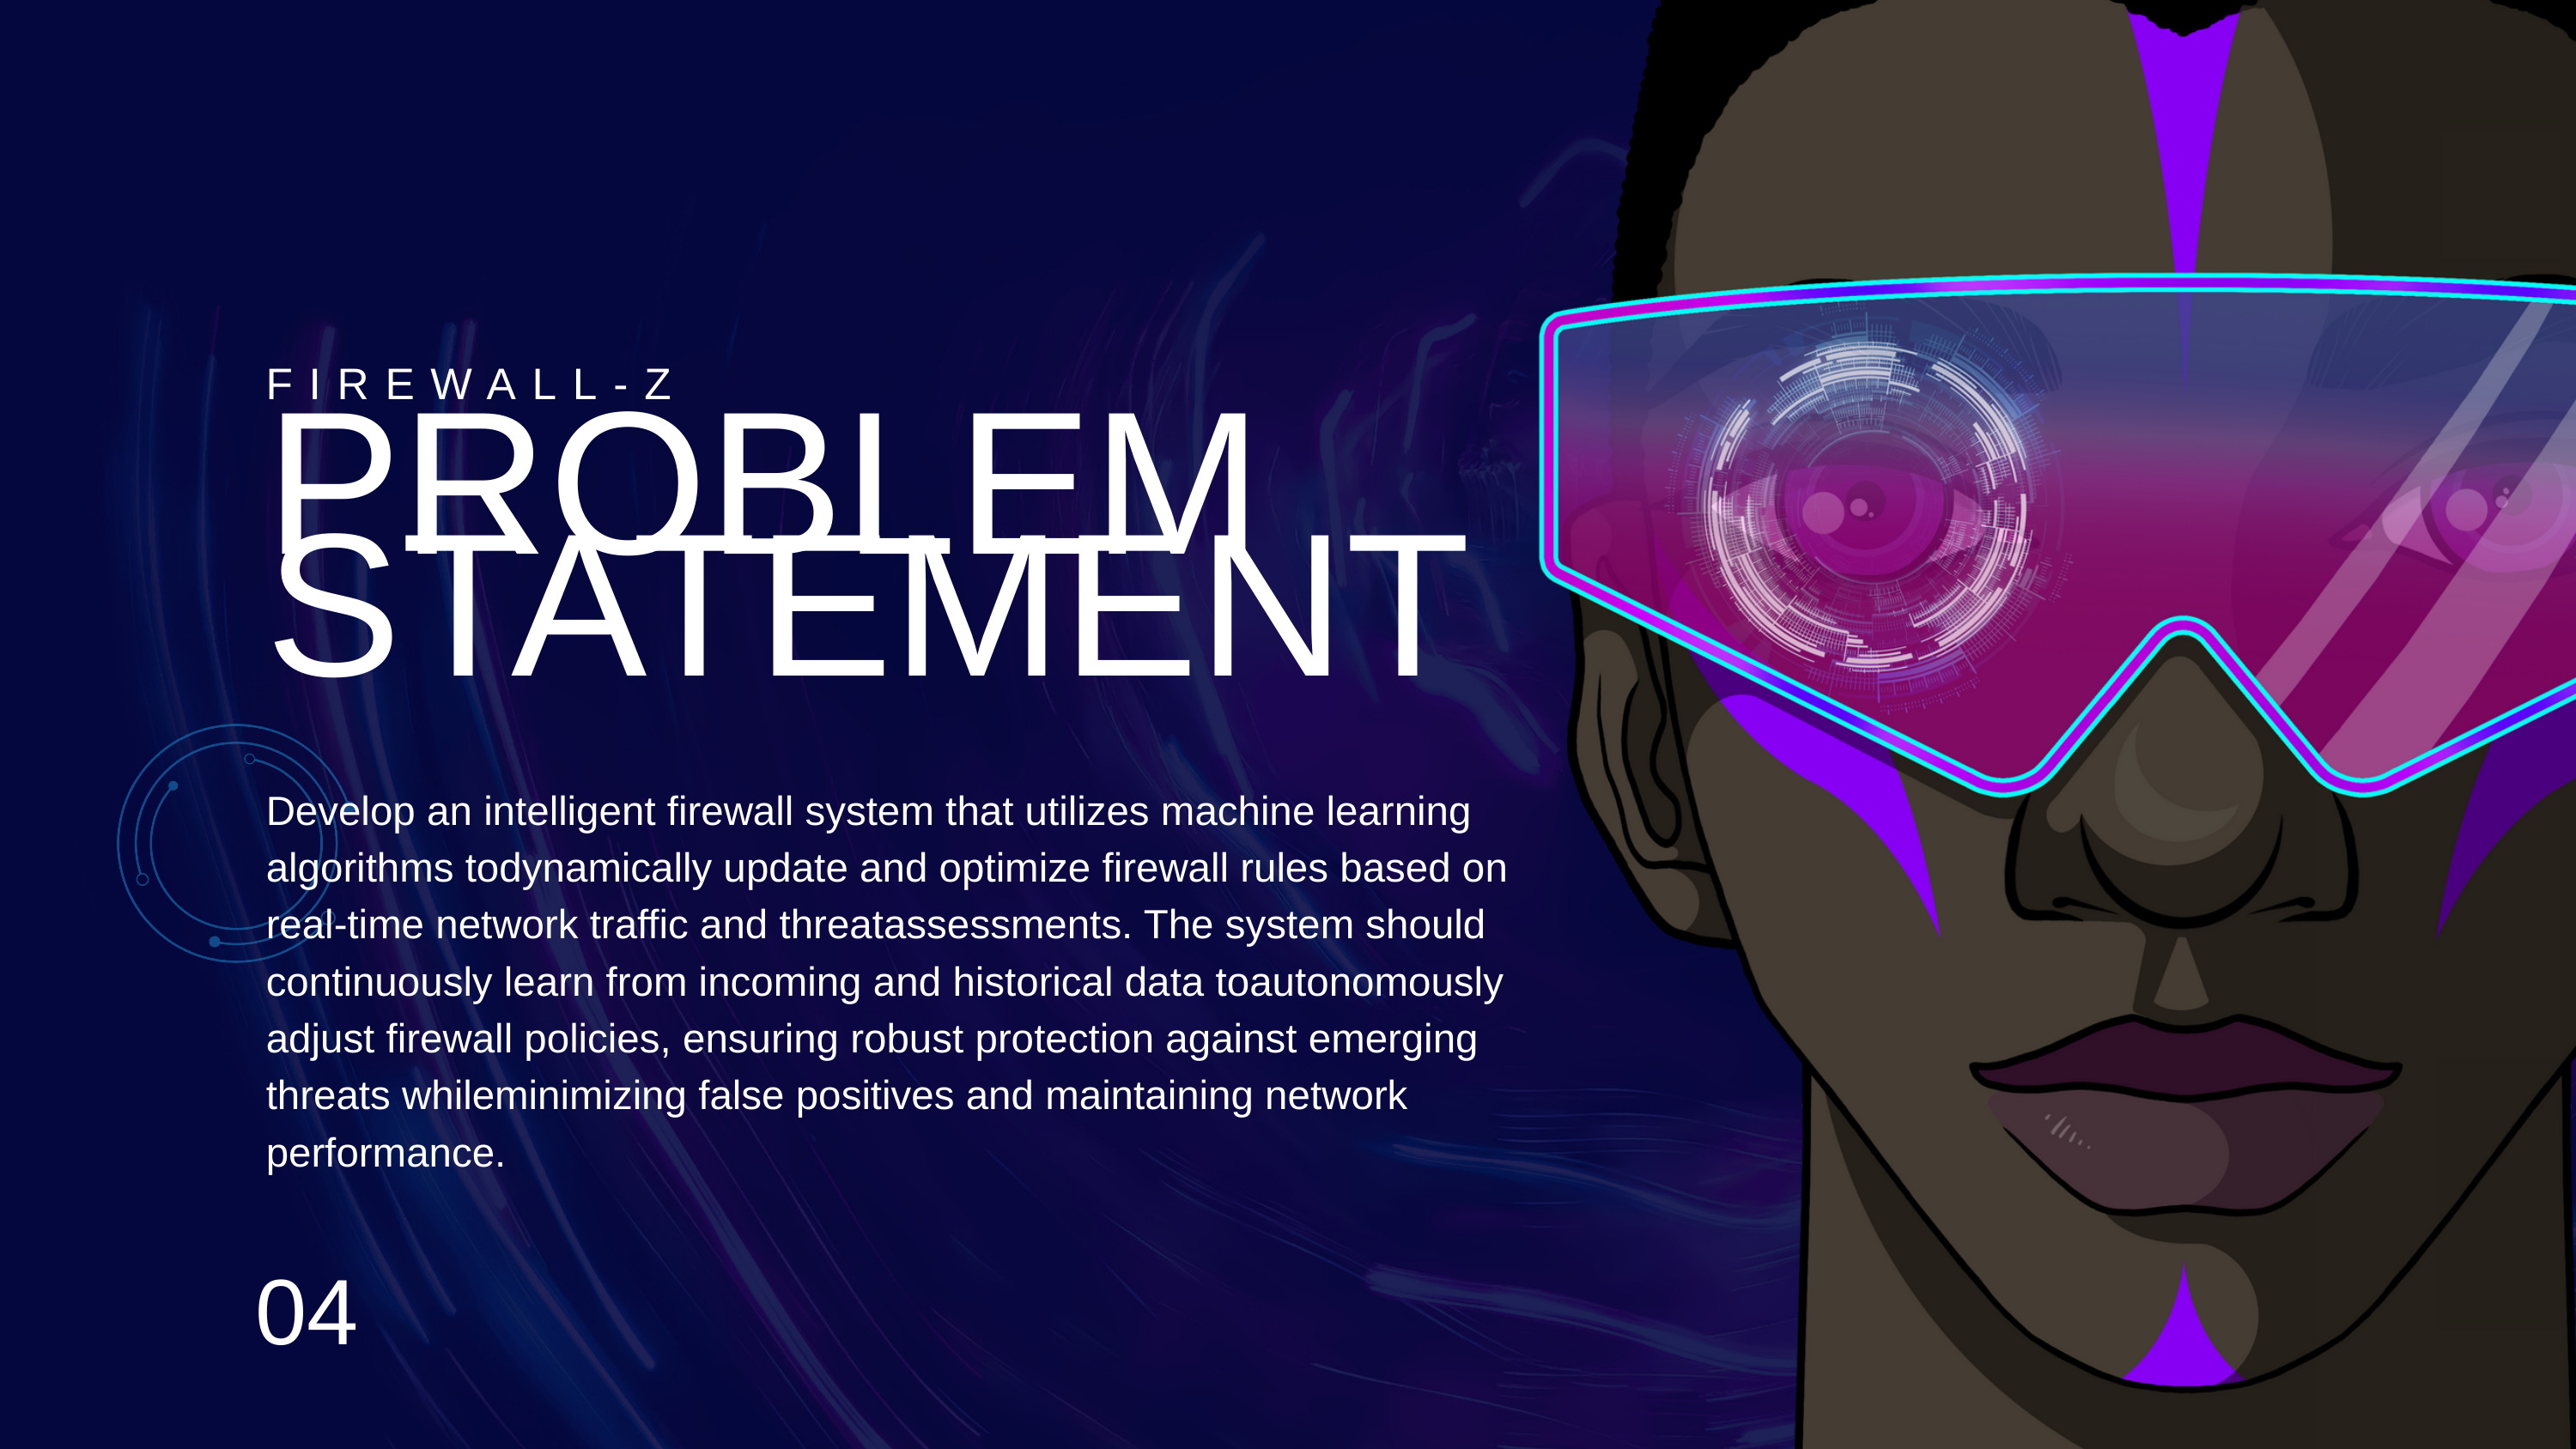

FIREWALL-Z
PROBLEM STATEMENT

Develop an intelligent firewall system that utilizes machine learning algorithms todynamically update and optimize firewall rules based on real-time network traffic and threatassessments. The system should continuously learn from incoming and historical data toautonomously adjust firewall policies, ensuring robust protection against emerging threats whileminimizing false positives and maintaining network performance.
04